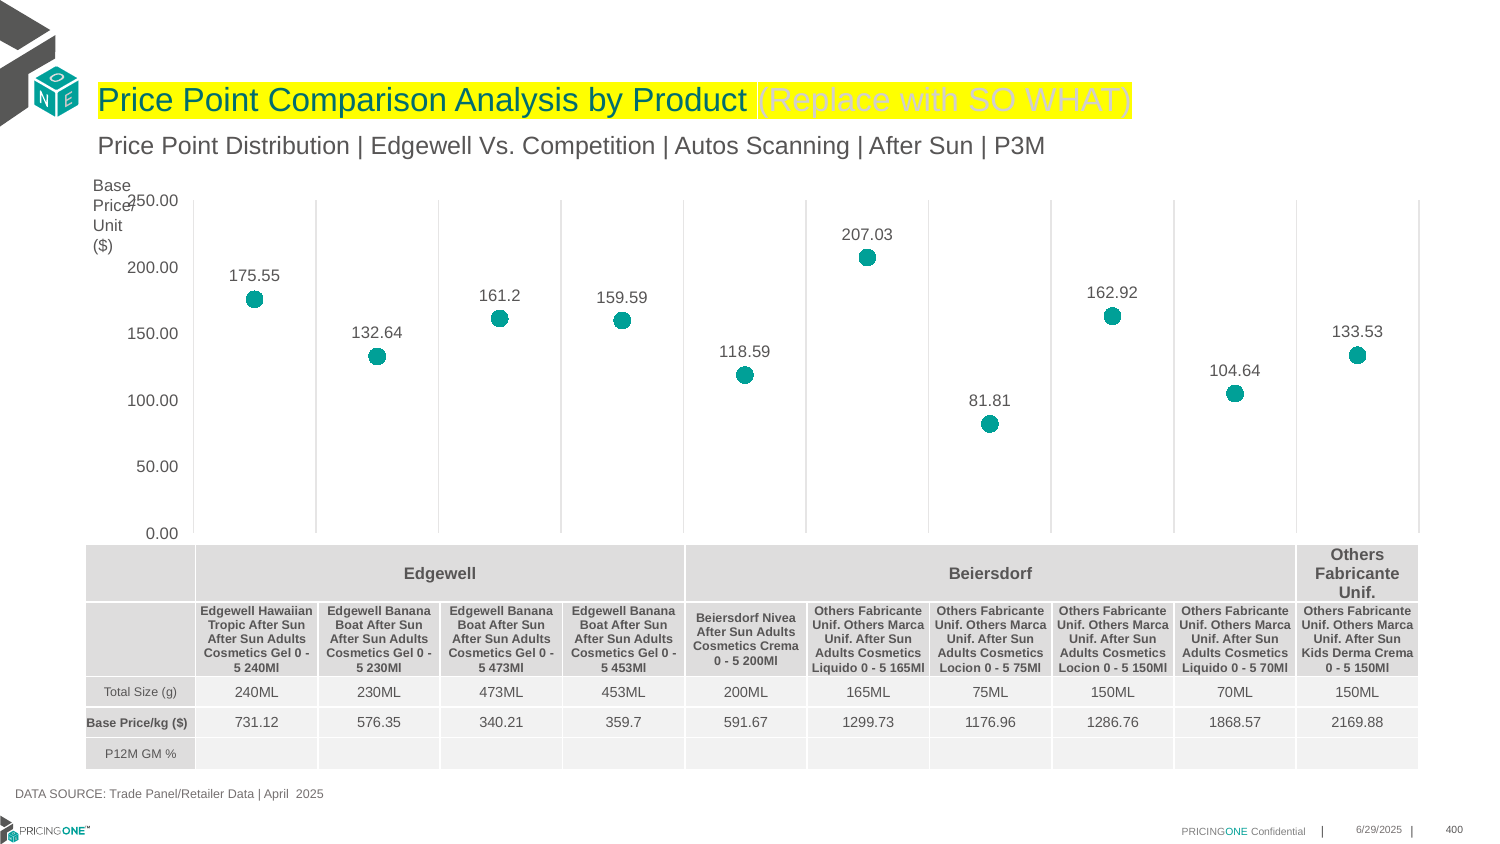

# Price Point Comparison Analysis by Product (Replace with SO WHAT)
Price Point Distribution | Edgewell Vs. Competition | Autos Scanning | After Sun | P3M
Base Price/Unit ($)

### Chart

| Category | Base Price/Unit |
|---|---|
| Edgewell Hawaiian Tropic After Sun After Sun Adults Cosmetics Gel 0 - 5 240Ml | 175.55 |
| Edgewell Banana Boat After Sun After Sun Adults Cosmetics Gel 0 - 5 230Ml | 132.64 |
| Edgewell Banana Boat After Sun After Sun Adults Cosmetics Gel 0 - 5 473Ml | 161.2 |
| Edgewell Banana Boat After Sun After Sun Adults Cosmetics Gel 0 - 5 453Ml | 159.59 |
| Beiersdorf Nivea After Sun Adults Cosmetics Crema 0 - 5 200Ml | 118.59 |
| Others Fabricante Unif. Others Marca Unif. After Sun Adults Cosmetics Liquido 0 - 5 165Ml | 207.03 |
| Others Fabricante Unif. Others Marca Unif. After Sun Adults Cosmetics Locion 0 - 5 75Ml | 81.81 |
| Others Fabricante Unif. Others Marca Unif. After Sun Adults Cosmetics Locion 0 - 5 150Ml | 162.92 |
| Others Fabricante Unif. Others Marca Unif. After Sun Adults Cosmetics Liquido 0 - 5 70Ml | 104.64 |
| Others Fabricante Unif. Others Marca Unif. After Sun Kids Derma Crema 0 - 5 150Ml | 133.53 |
|  | Edgewell | Edgewell | Edgewell | Edgewell | Beiersdorf | Others Fabricante Unif. | Others Fabricante Unif. | Others Fabricante Unif. | Others Fabricante Unif. | Others Fabricante Unif. |
| --- | --- | --- | --- | --- | --- | --- | --- | --- | --- | --- |
|  | Edgewell Hawaiian Tropic After Sun After Sun Adults Cosmetics Gel 0 - 5 240Ml | Edgewell Banana Boat After Sun After Sun Adults Cosmetics Gel 0 - 5 230Ml | Edgewell Banana Boat After Sun After Sun Adults Cosmetics Gel 0 - 5 473Ml | Edgewell Banana Boat After Sun After Sun Adults Cosmetics Gel 0 - 5 453Ml | Beiersdorf Nivea After Sun Adults Cosmetics Crema 0 - 5 200Ml | Others Fabricante Unif. Others Marca Unif. After Sun Adults Cosmetics Liquido 0 - 5 165Ml | Others Fabricante Unif. Others Marca Unif. After Sun Adults Cosmetics Locion 0 - 5 75Ml | Others Fabricante Unif. Others Marca Unif. After Sun Adults Cosmetics Locion 0 - 5 150Ml | Others Fabricante Unif. Others Marca Unif. After Sun Adults Cosmetics Liquido 0 - 5 70Ml | Others Fabricante Unif. Others Marca Unif. After Sun Kids Derma Crema 0 - 5 150Ml |
| Total Size (g) | 240ML | 230ML | 473ML | 453ML | 200ML | 165ML | 75ML | 150ML | 70ML | 150ML |
| Base Price/kg ($) | 731.12 | 576.35 | 340.21 | 359.7 | 591.67 | 1299.73 | 1176.96 | 1286.76 | 1868.57 | 2169.88 |
| P12M GM % |  |  |  |  |  |  |  |  |  |  |
DATA SOURCE: Trade Panel/Retailer Data | April  2025

6/29/2025
400